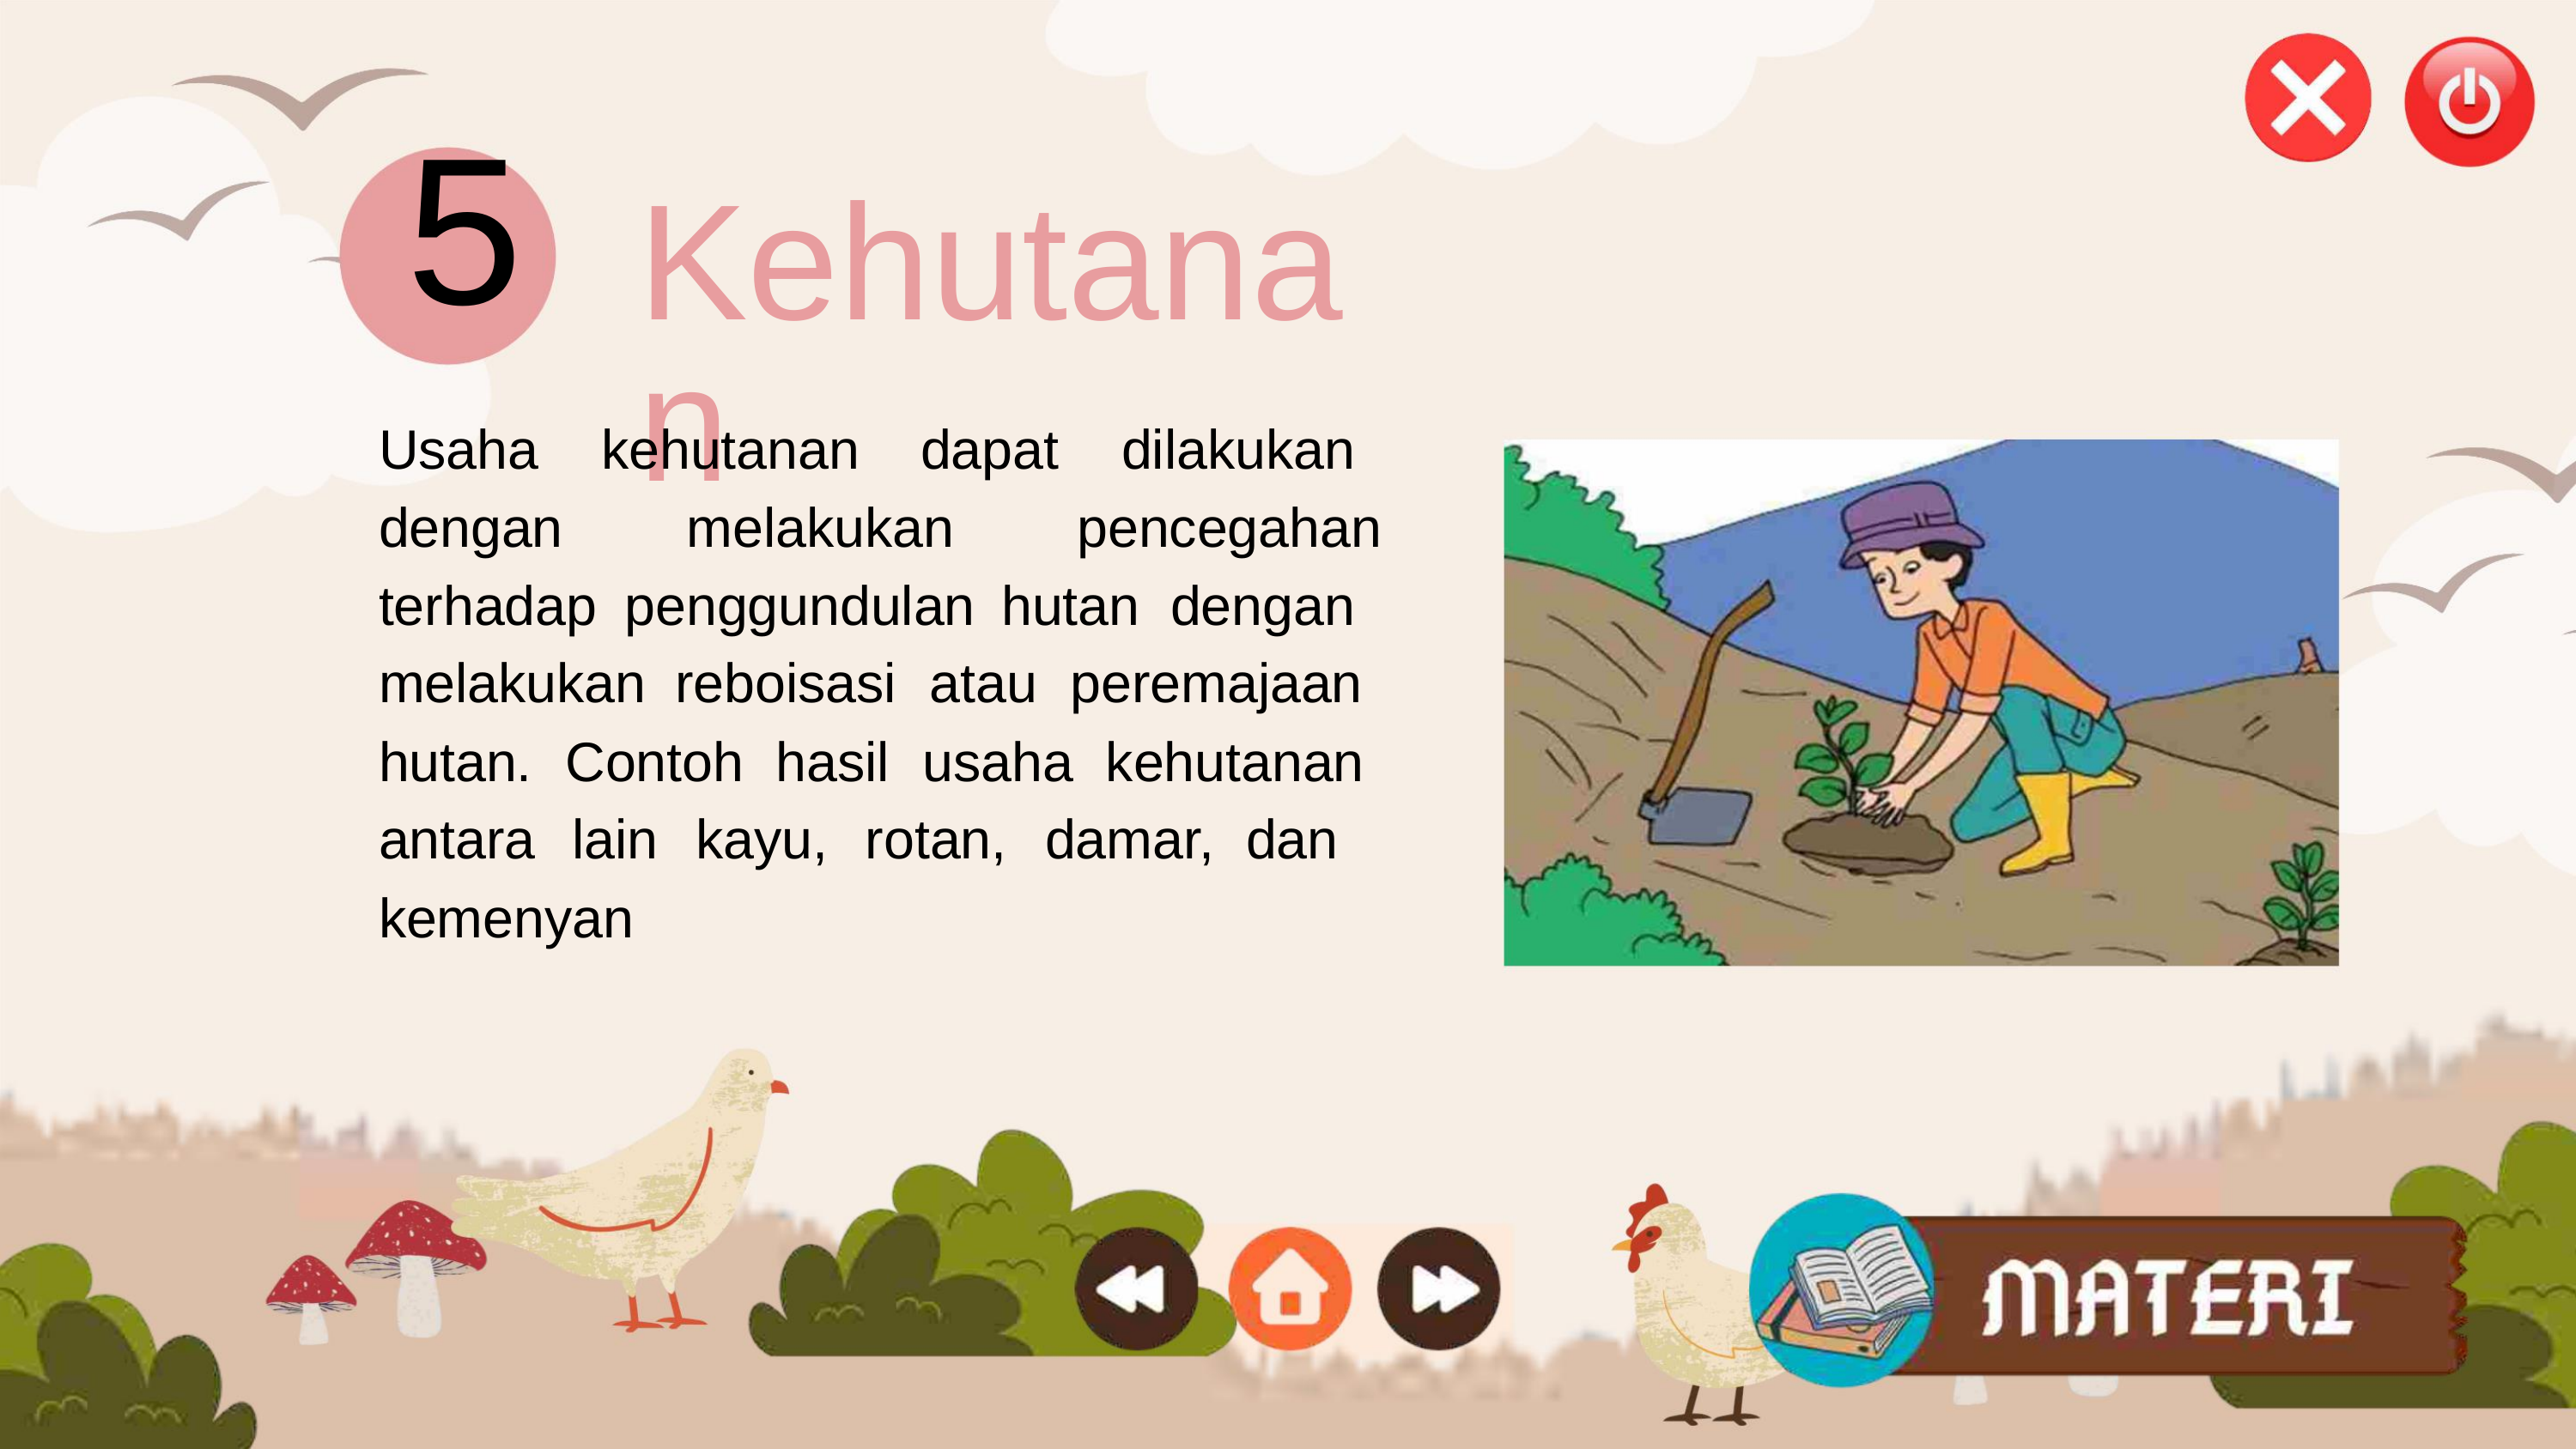

5
Kehutanan
Usaha kehutanan dapat dilakukan
dengan melakukan pencegahan
terhadap penggundulan hutan dengan
melakukan reboisasi atau peremajaan
hutan. Contoh hasil usaha kehutanan
antara lain kayu, rotan, damar, dan
kemenyan